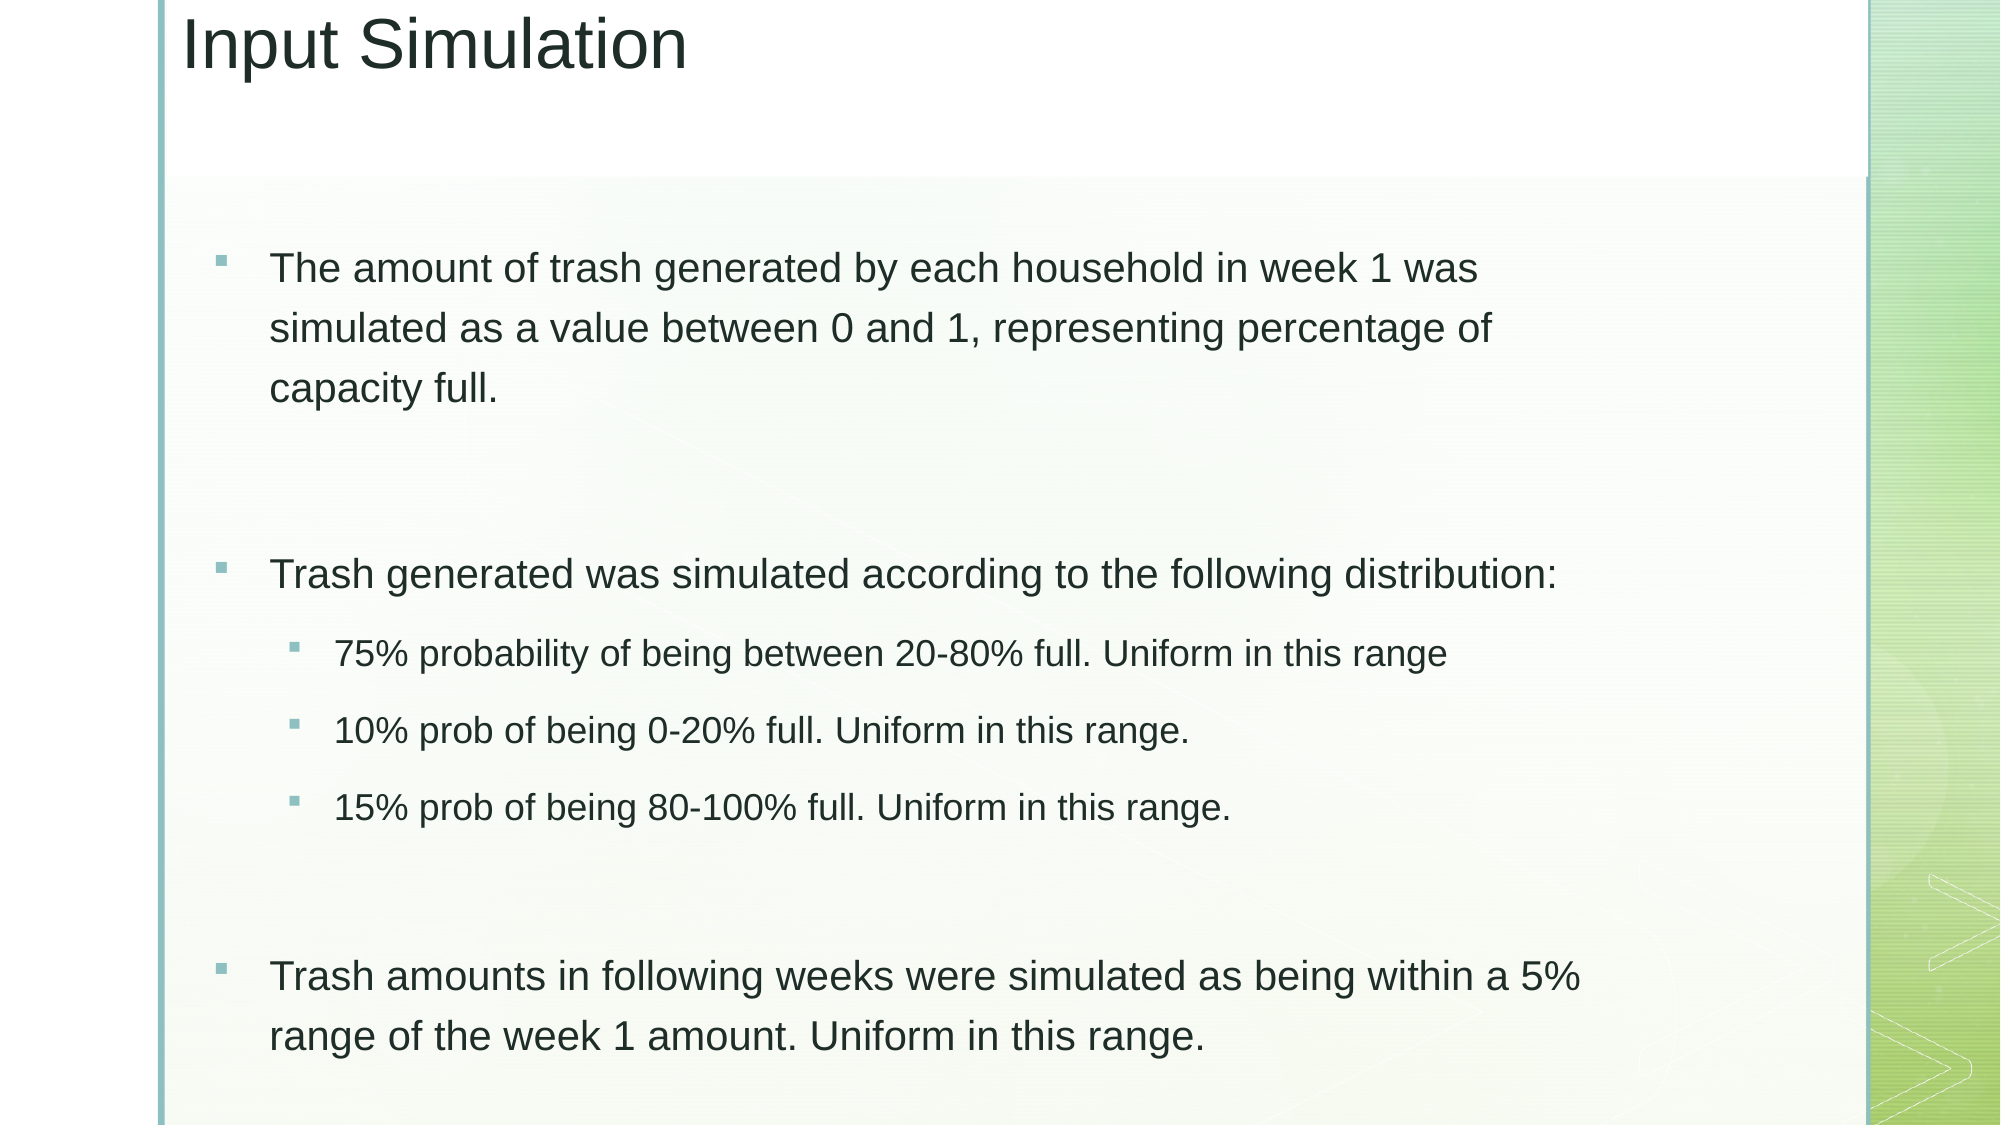

# Input Simulation
The amount of trash generated by each household in week 1 was simulated as a value between 0 and 1, representing percentage of capacity full.

Trash generated was simulated according to the following distribution:
75% probability of being between 20-80% full. Uniform in this range
10% prob of being 0-20% full. Uniform in this range.
15% prob of being 80-100% full. Uniform in this range.

Trash amounts in following weeks were simulated as being within a 5% range of the week 1 amount. Uniform in this range.